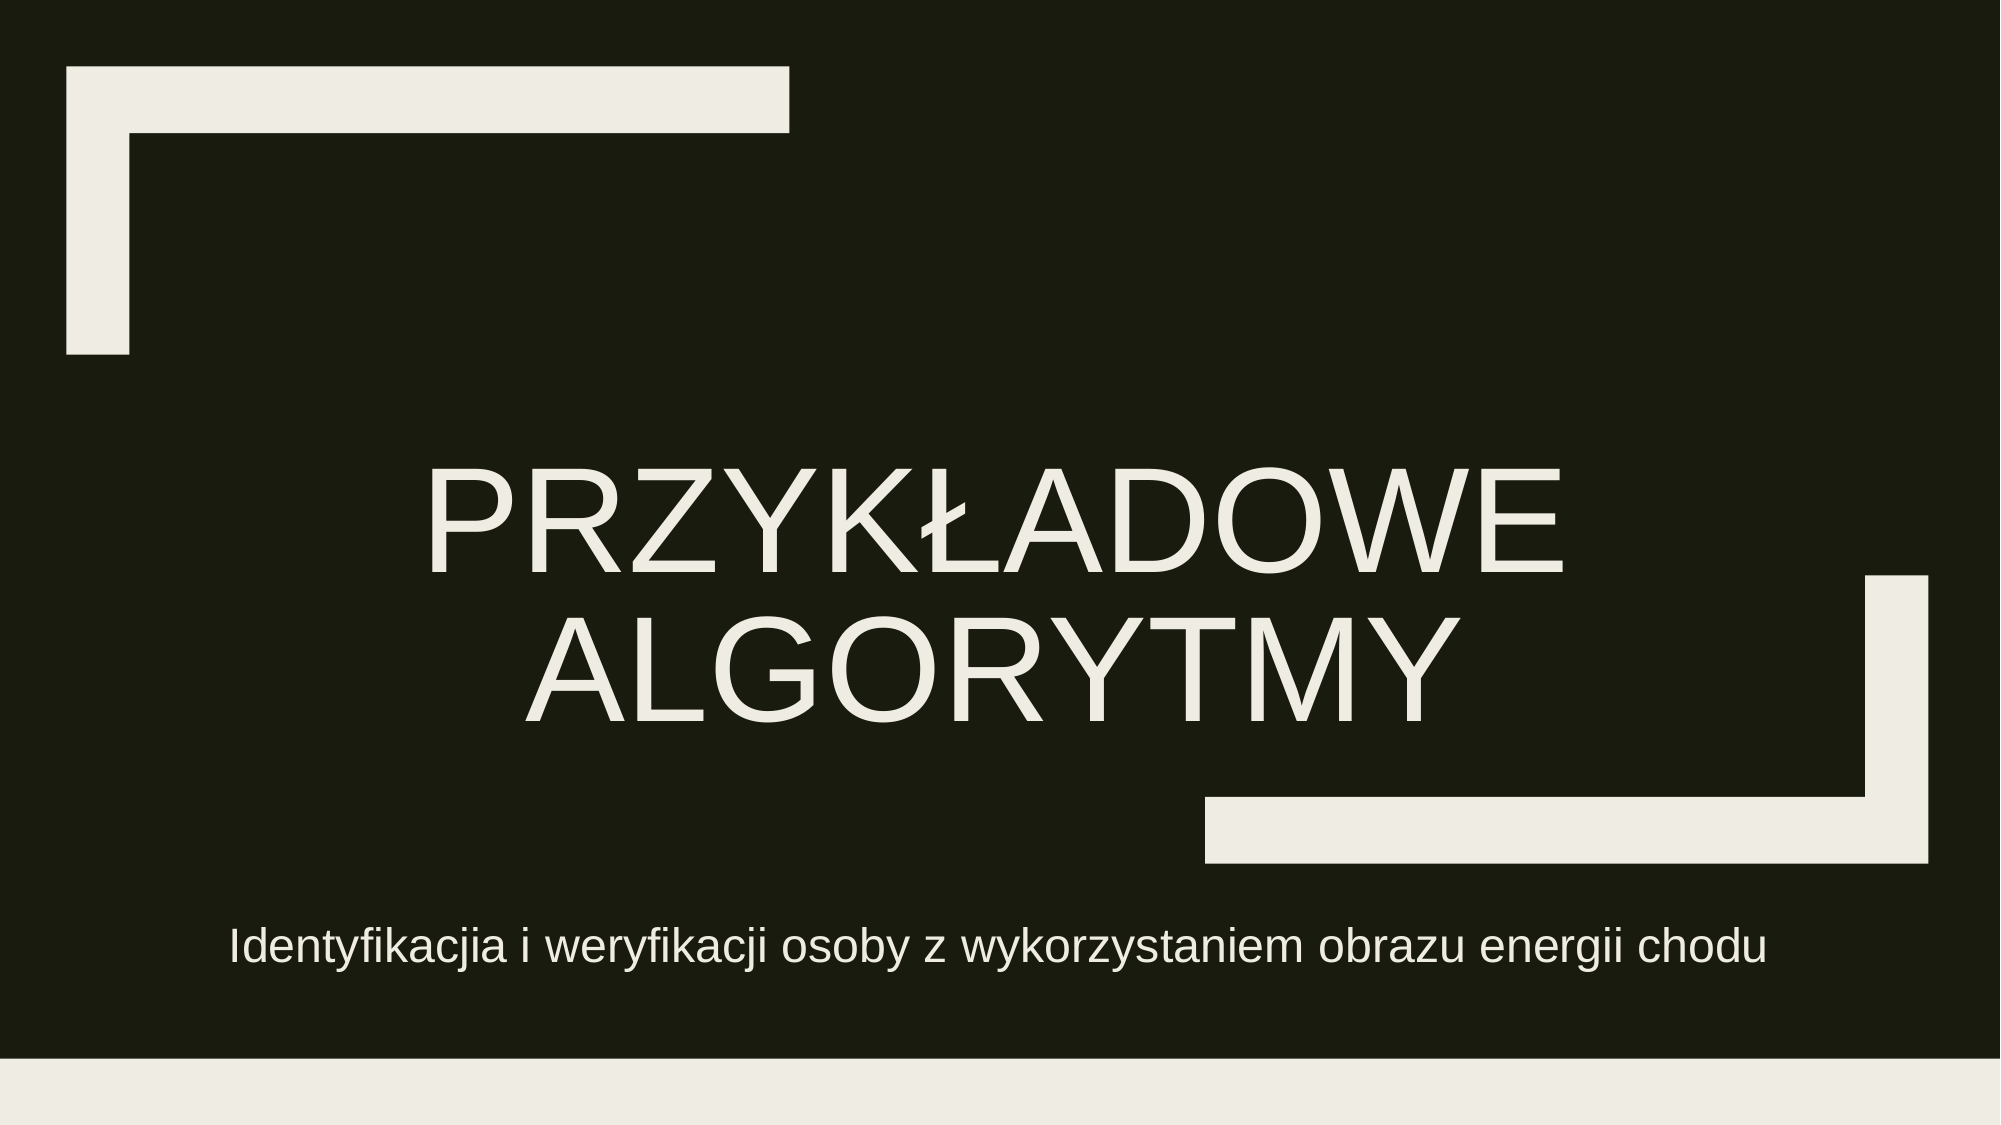

# Przykładowe algorytmy

Identyfikacjia i weryfikacji osoby z wykorzystaniem obrazu energii chodu